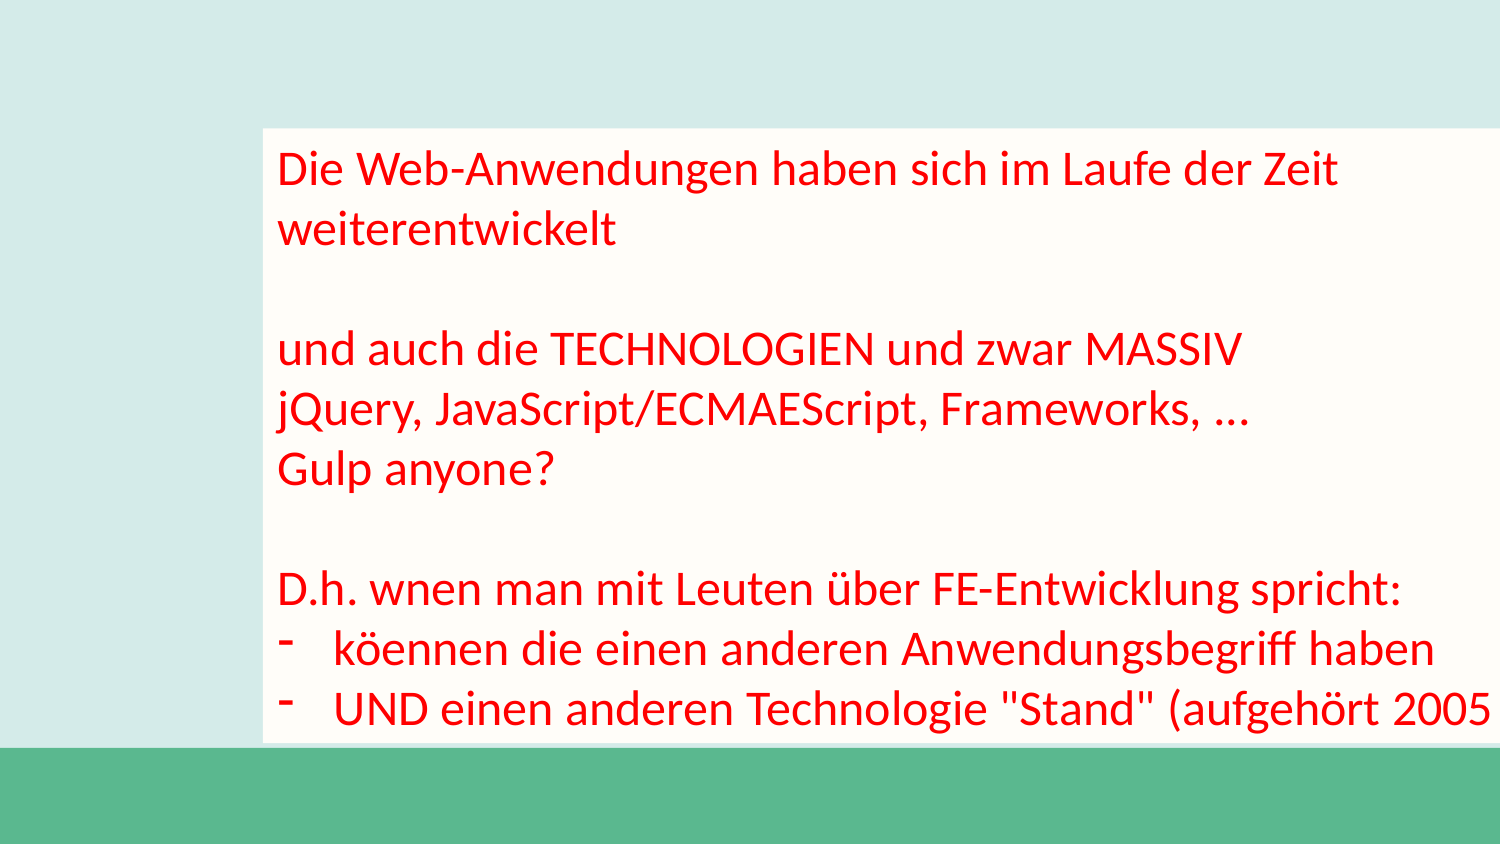

Die Web-Anwendungen haben sich im Laufe der Zeit
weiterentwickelt

und auch die TECHNOLOGIEN und zwar MASSIV
jQuery, JavaScript/ECMAEScript, Frameworks, ...
Gulp anyone?

D.h. wnen man mit Leuten über FE-Entwicklung spricht:
köennen die einen anderen Anwendungsbegriff haben
UND einen anderen Technologie "Stand" (aufgehört 2005 weil JS kacke ist)
#